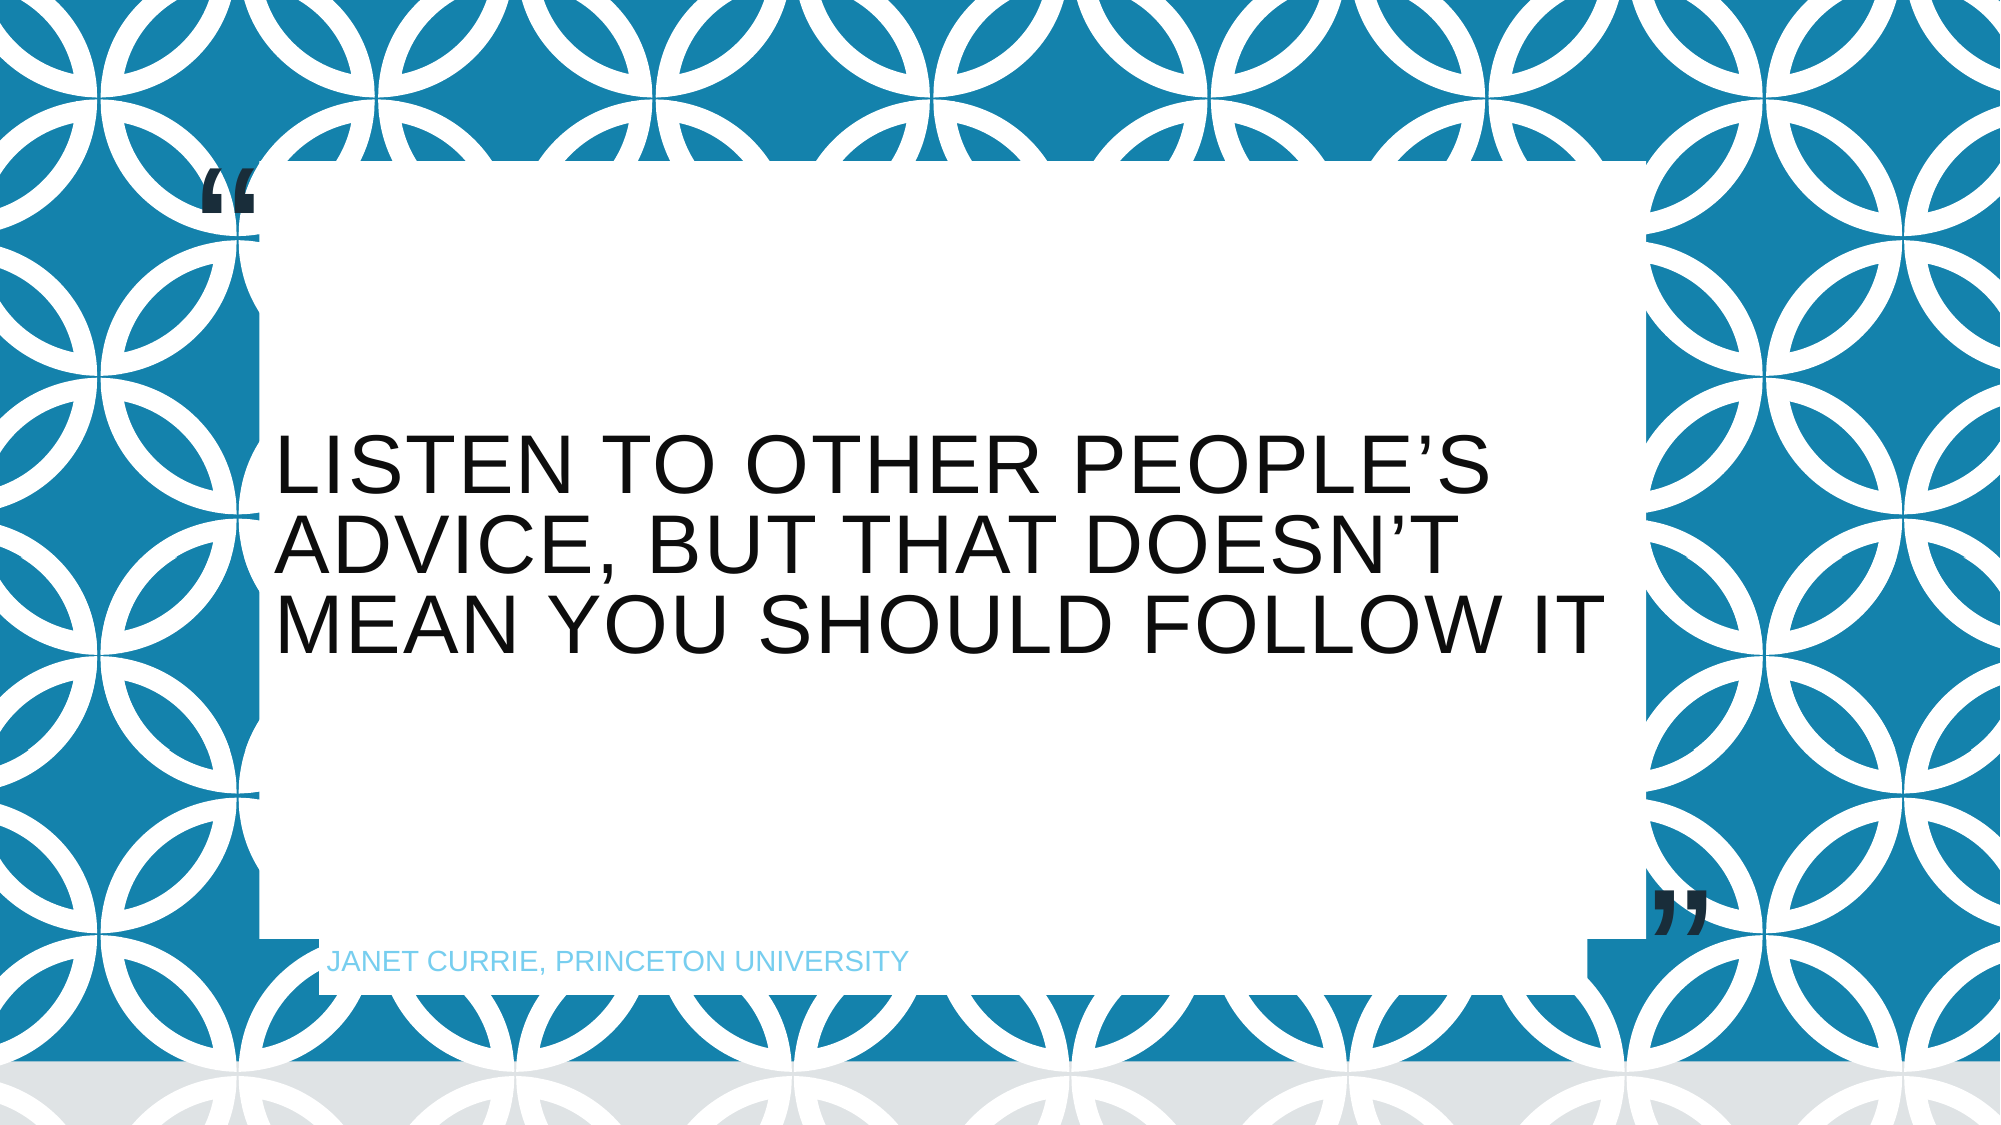

# Listen to other people’s advice, but that doesn’t mean you should follow it
Janet Currie, Princeton University